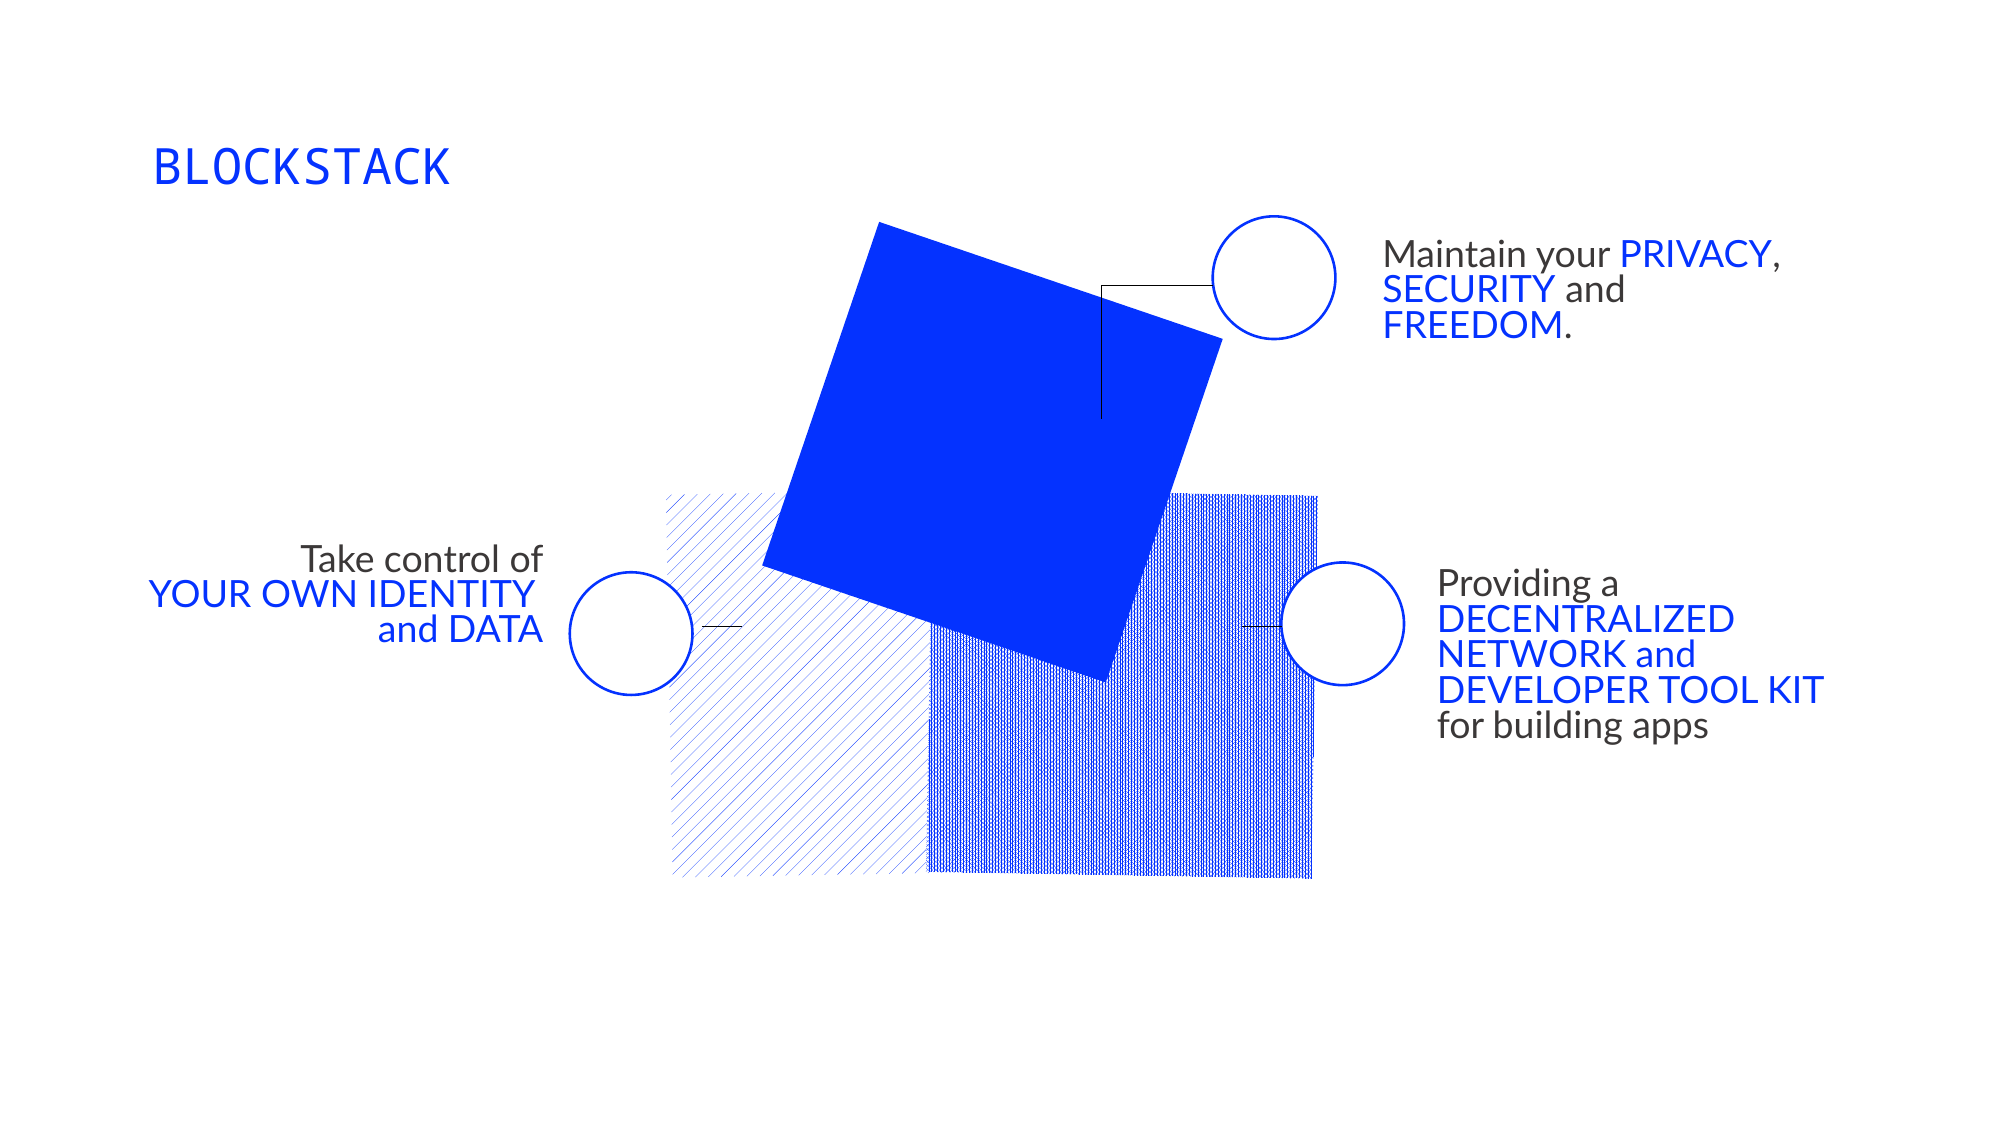

# BLOCKSTACK

Maintain your PRIVACY, SECURITY and FREEDOM.

Take control of
YOUR OWN IDENTITY
and DATA
Providing a DECENTRALIZED NETWORK and DEVELOPER TOOL KIT for building apps